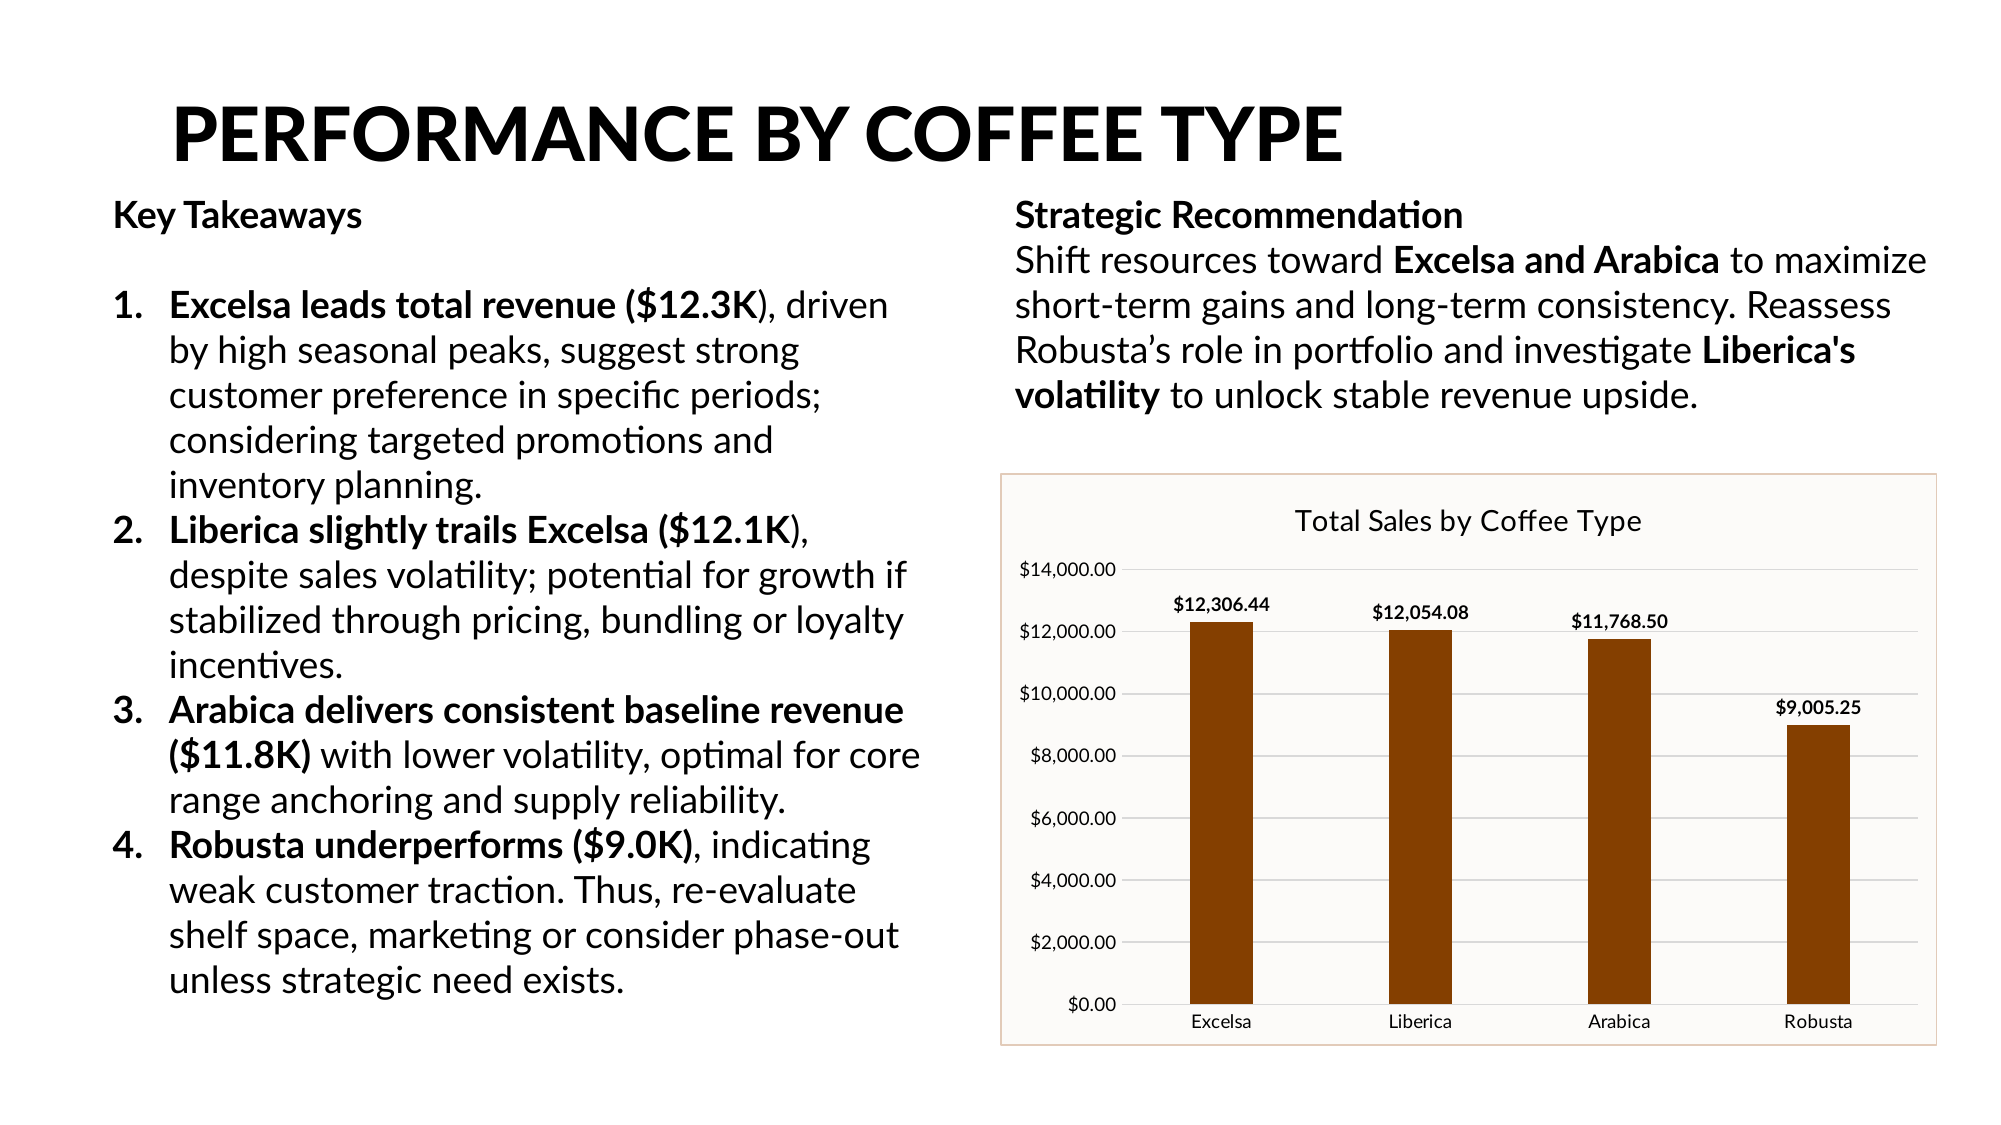

# Performance by Coffee Type
Key Takeaways

Excelsa leads total revenue ($12.3K), driven by high seasonal peaks, suggest strong customer preference in specific periods; considering targeted promotions and inventory planning.
Liberica slightly trails Excelsa ($12.1K), despite sales volatility; potential for growth if stabilized through pricing, bundling or loyalty incentives.
Arabica delivers consistent baseline revenue ($11.8K) with lower volatility, optimal for core range anchoring and supply reliability.
Robusta underperforms ($9.0K), indicating weak customer traction. Thus, re-evaluate shelf space, marketing or consider phase-out unless strategic need exists.

Strategic Recommendation
Shift resources toward Excelsa and Arabica to maximize short-term gains and long-term consistency. Reassess Robusta’s role in portfolio and investigate Liberica's volatility to unlock stable revenue upside.

### Chart: Total Sales by Coffee Type

| Category | Total |
|---|---|
| Excelsa | 12306.439999999995 |
| Liberica | 12054.074999999995 |
| Arabica | 11768.494999999997 |
| Robusta | 9005.24500000001 |